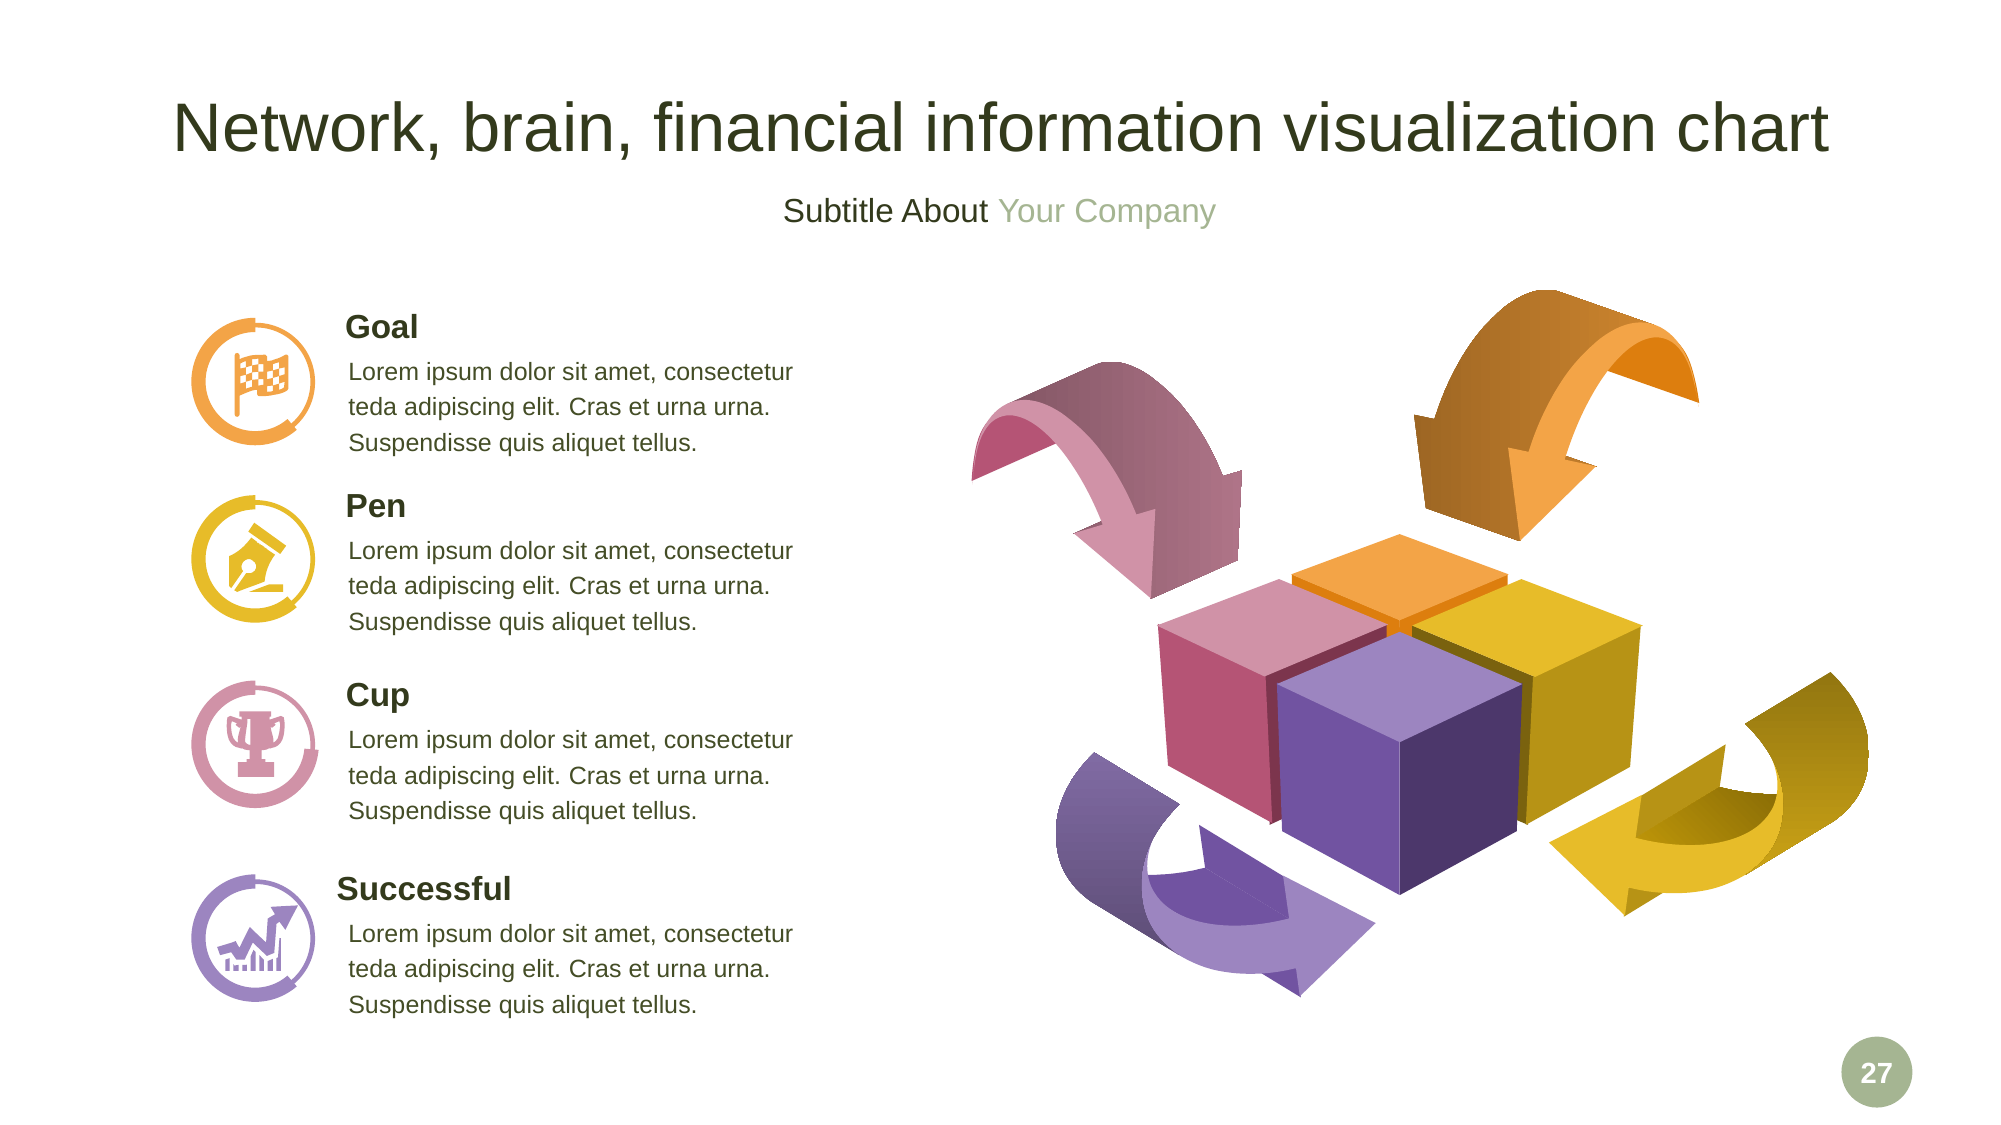

# Network, brain, financial information visualization chart

Goal

Lorem ipsum dolor sit amet, consectetur teda adipiscing elit. Cras et urna urna. Suspendisse quis aliquet tellus.
Pen

Lorem ipsum dolor sit amet, consectetur teda adipiscing elit. Cras et urna urna. Suspendisse quis aliquet tellus.
Cup

Lorem ipsum dolor sit amet, consectetur teda adipiscing elit. Cras et urna urna. Suspendisse quis aliquet tellus.
Successful

Lorem ipsum dolor sit amet, consectetur teda adipiscing elit. Cras et urna urna. Suspendisse quis aliquet tellus.